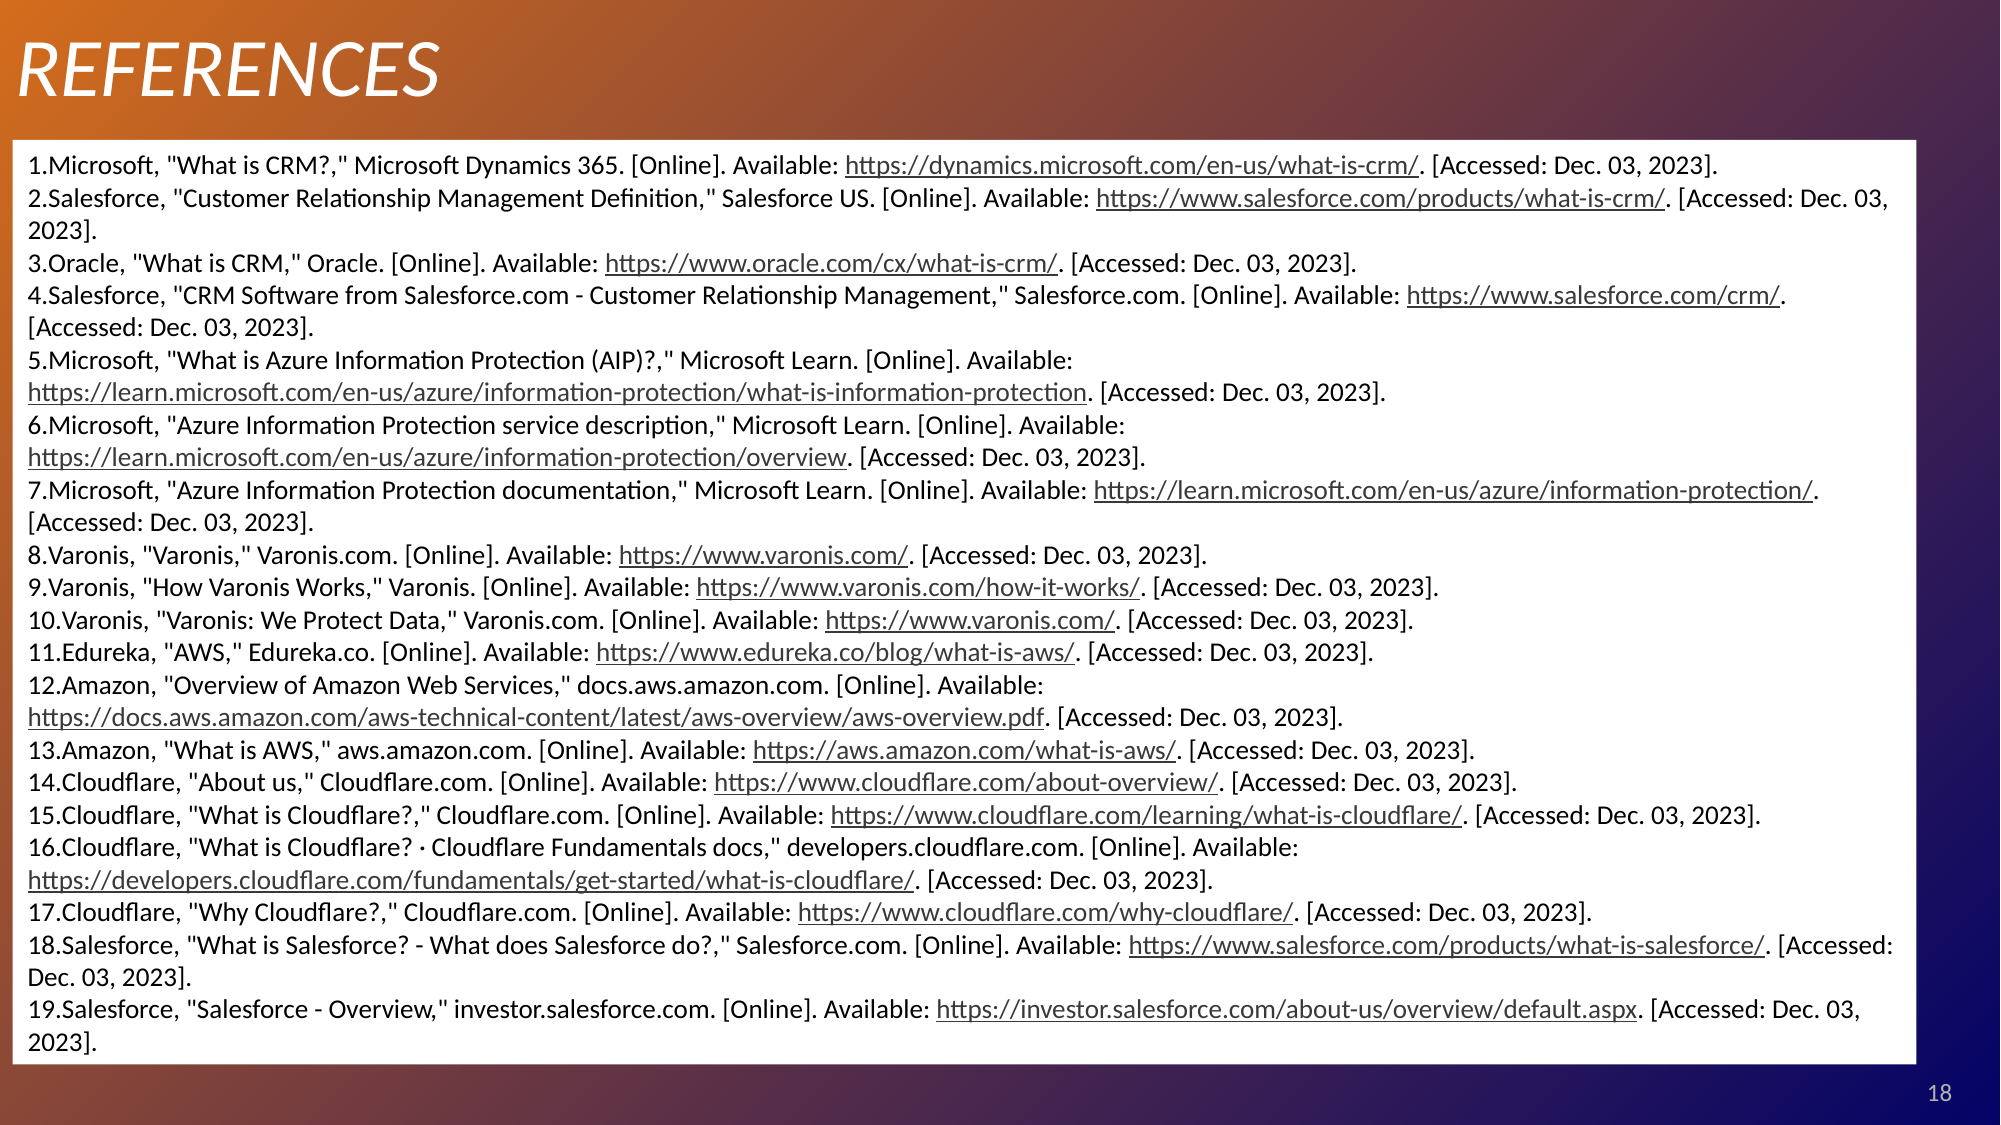

# references
Microsoft, "What is CRM?," Microsoft Dynamics 365. [Online]. Available: https://dynamics.microsoft.com/en-us/what-is-crm/. [Accessed: Dec. 03, 2023].
Salesforce, "Customer Relationship Management Definition," Salesforce US. [Online]. Available: https://www.salesforce.com/products/what-is-crm/. [Accessed: Dec. 03, 2023].
Oracle, "What is CRM," Oracle. [Online]. Available: https://www.oracle.com/cx/what-is-crm/. [Accessed: Dec. 03, 2023].
Salesforce, "CRM Software from Salesforce.com - Customer Relationship Management," Salesforce.com. [Online]. Available: https://www.salesforce.com/crm/. [Accessed: Dec. 03, 2023].
Microsoft, "What is Azure Information Protection (AIP)?," Microsoft Learn. [Online]. Available: https://learn.microsoft.com/en-us/azure/information-protection/what-is-information-protection. [Accessed: Dec. 03, 2023].
Microsoft, "Azure Information Protection service description," Microsoft Learn. [Online]. Available: https://learn.microsoft.com/en-us/azure/information-protection/overview. [Accessed: Dec. 03, 2023].
Microsoft, "Azure Information Protection documentation," Microsoft Learn. [Online]. Available: https://learn.microsoft.com/en-us/azure/information-protection/. [Accessed: Dec. 03, 2023].
Varonis, "Varonis," Varonis.com. [Online]. Available: https://www.varonis.com/. [Accessed: Dec. 03, 2023].
Varonis, "How Varonis Works," Varonis. [Online]. Available: https://www.varonis.com/how-it-works/. [Accessed: Dec. 03, 2023].
Varonis, "Varonis: We Protect Data," Varonis.com. [Online]. Available: https://www.varonis.com/. [Accessed: Dec. 03, 2023].
Edureka, "AWS," Edureka.co. [Online]. Available: https://www.edureka.co/blog/what-is-aws/. [Accessed: Dec. 03, 2023].
Amazon, "Overview of Amazon Web Services," docs.aws.amazon.com. [Online]. Available: https://docs.aws.amazon.com/aws-technical-content/latest/aws-overview/aws-overview.pdf. [Accessed: Dec. 03, 2023].
Amazon, "What is AWS," aws.amazon.com. [Online]. Available: https://aws.amazon.com/what-is-aws/. [Accessed: Dec. 03, 2023].
Cloudflare, "About us," Cloudflare.com. [Online]. Available: https://www.cloudflare.com/about-overview/. [Accessed: Dec. 03, 2023].
Cloudflare, "What is Cloudflare?," Cloudflare.com. [Online]. Available: https://www.cloudflare.com/learning/what-is-cloudflare/. [Accessed: Dec. 03, 2023].
Cloudflare, "What is Cloudflare? · Cloudflare Fundamentals docs," developers.cloudflare.com. [Online]. Available: https://developers.cloudflare.com/fundamentals/get-started/what-is-cloudflare/. [Accessed: Dec. 03, 2023].
Cloudflare, "Why Cloudflare?," Cloudflare.com. [Online]. Available: https://www.cloudflare.com/why-cloudflare/. [Accessed: Dec. 03, 2023].
Salesforce, "What is Salesforce? - What does Salesforce do?," Salesforce.com. [Online]. Available: https://www.salesforce.com/products/what-is-salesforce/. [Accessed: Dec. 03, 2023].
Salesforce, "Salesforce - Overview," investor.salesforce.com. [Online]. Available: https://investor.salesforce.com/about-us/overview/default.aspx. [Accessed: Dec. 03, 2023].
18